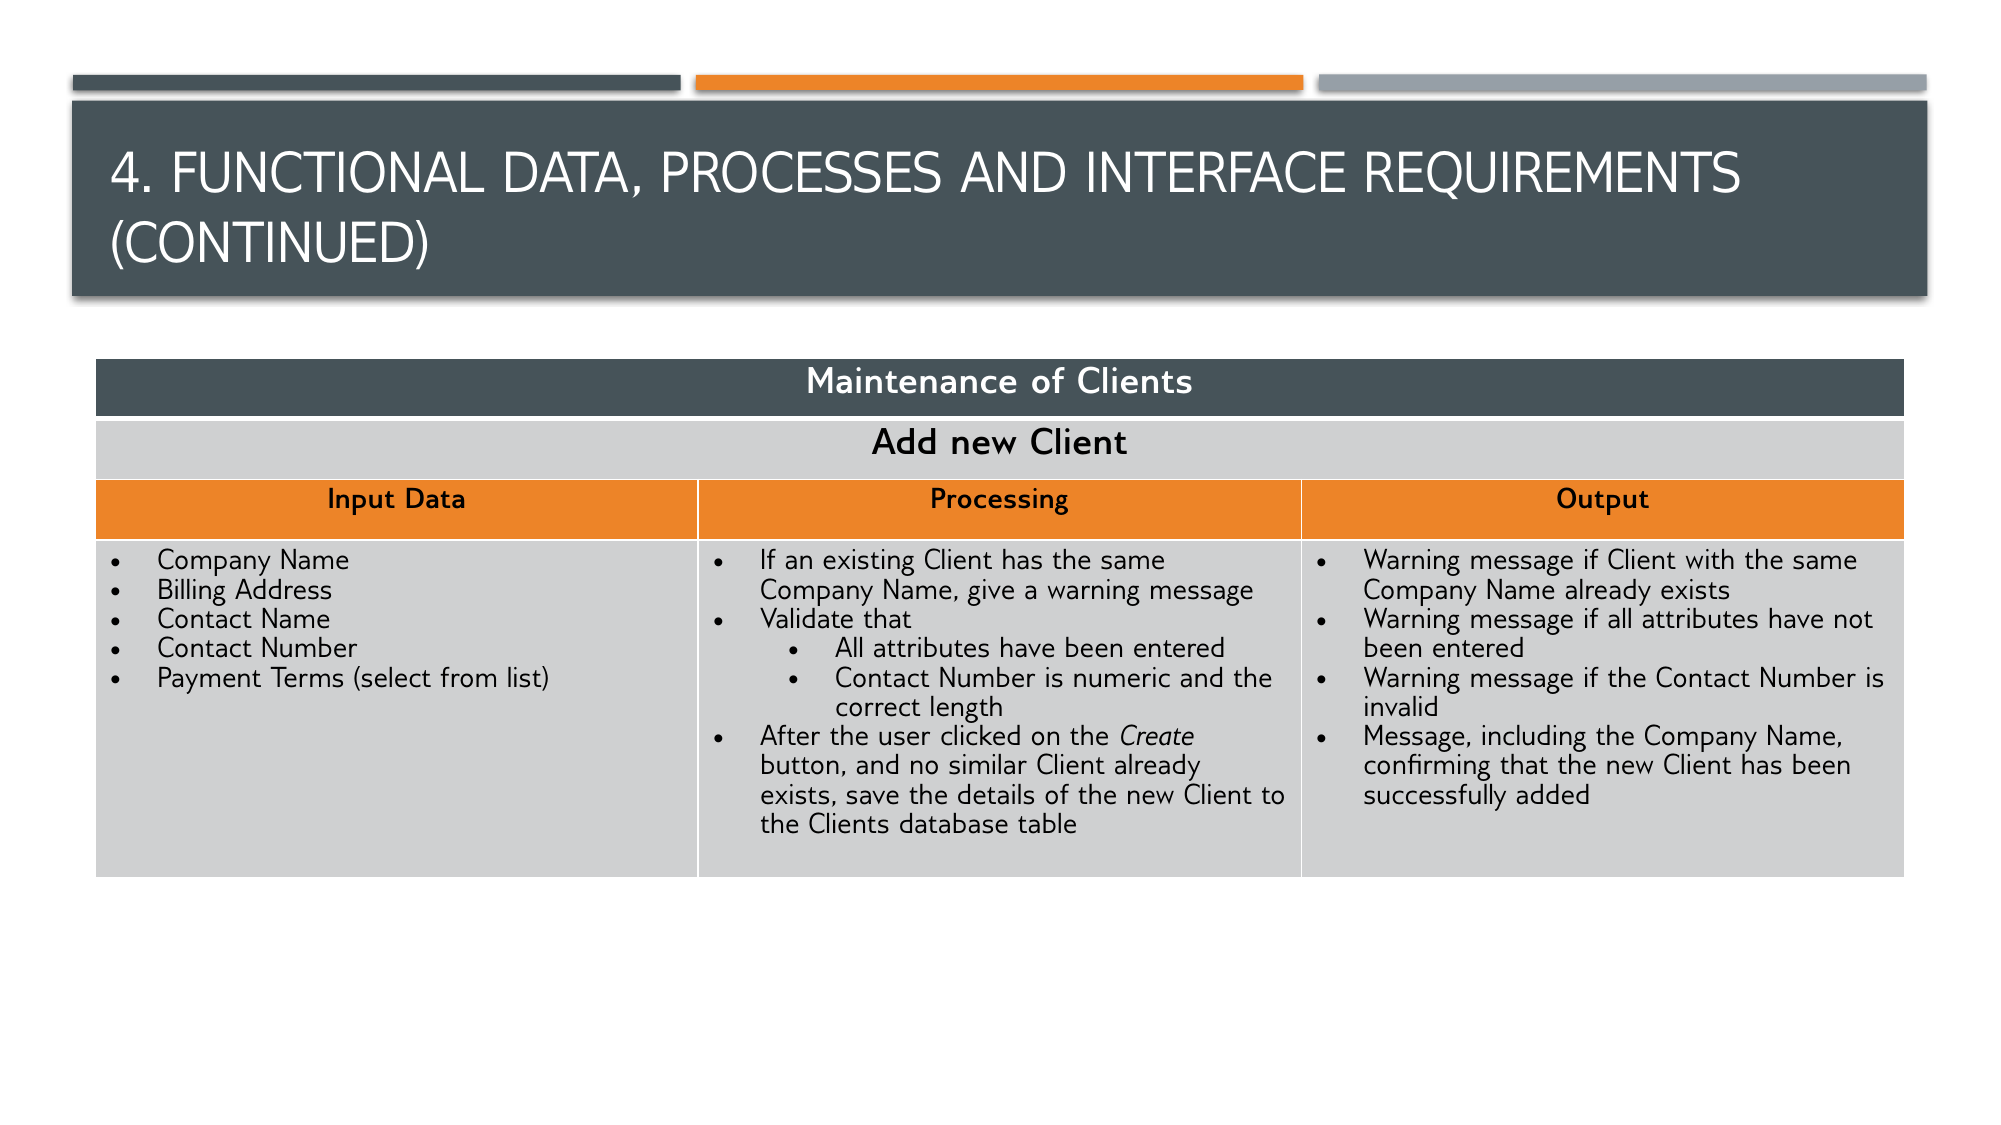

# 4. Functional data, processes and interface requirements (continued)
| Maintenance of Clients |  |  |
| --- | --- | --- |
| Add new Client |  |  |
| Input Data | Processing | Output |
| Company Name Billing Address Contact Name Contact Number Payment Terms (select from list) | If an existing Client has the same Company Name, give a warning message Validate that All attributes have been entered Contact Number is numeric and the correct length After the user clicked on the Create button, and no similar Client already exists, save the details of the new Client to the Clients database table | Warning message if Client with the same Company Name already exists Warning message if all attributes have not been entered Warning message if the Contact Number is invalid Message, including the Company Name, confirming that the new Client has been successfully added |